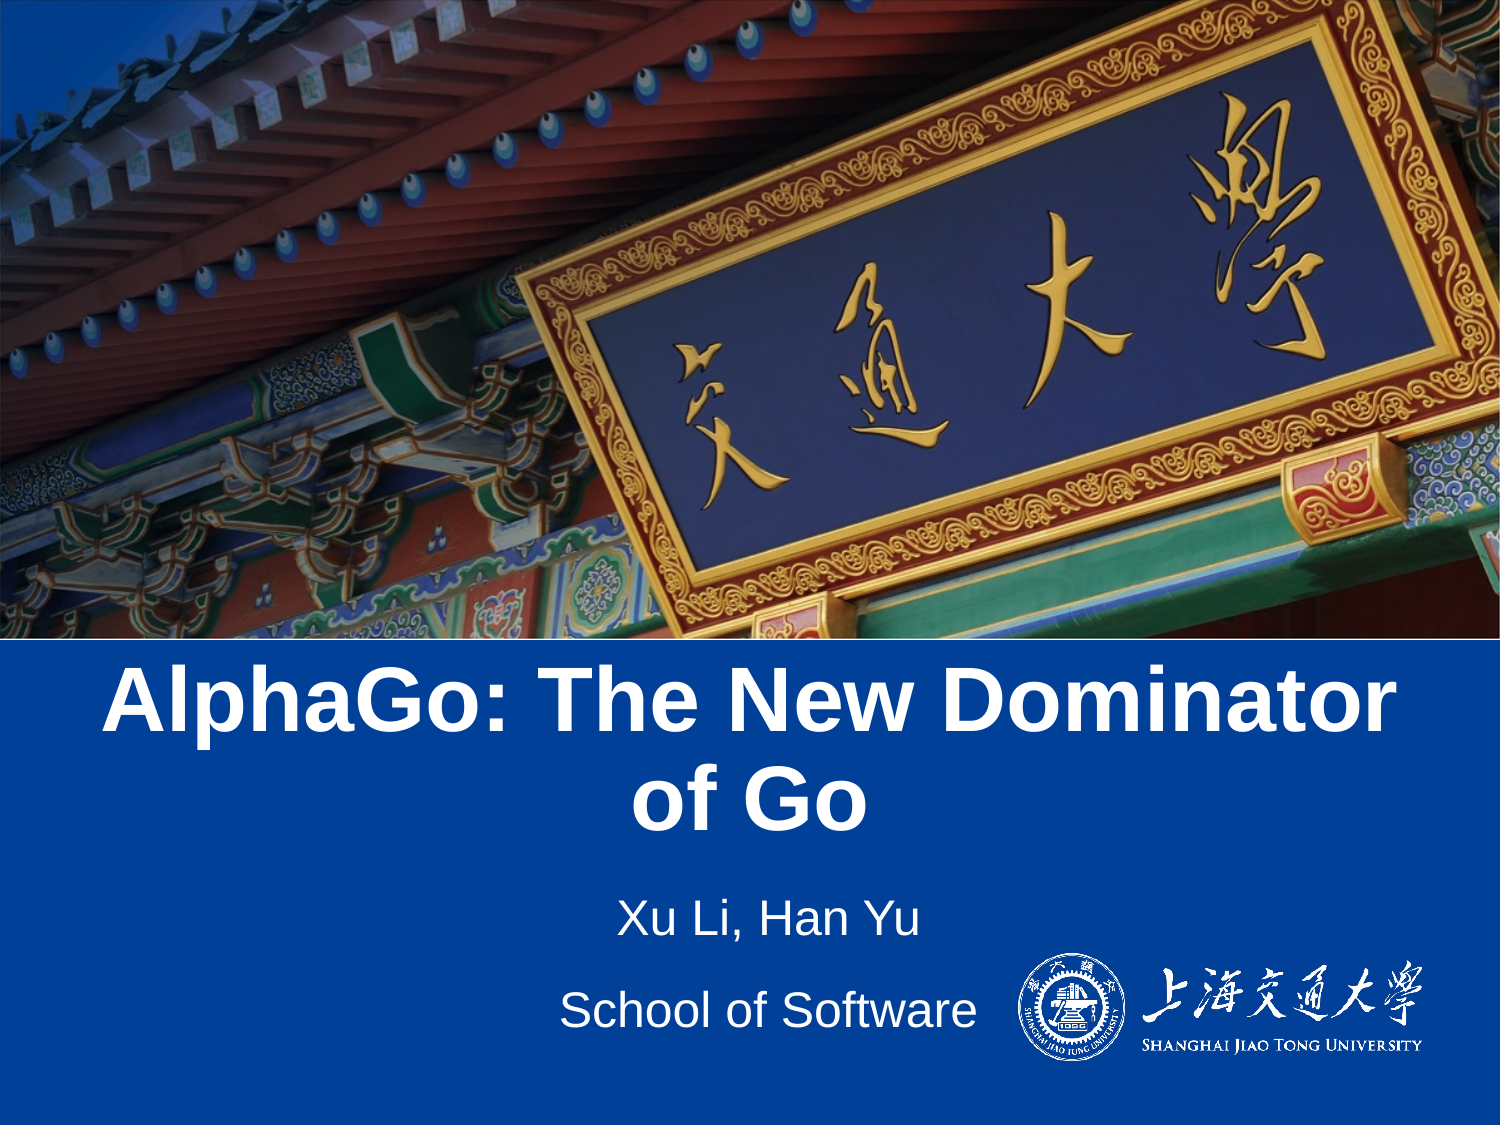

# AlphaGo: The New Dominator of Go
Xu Li, Han Yu
School of Software